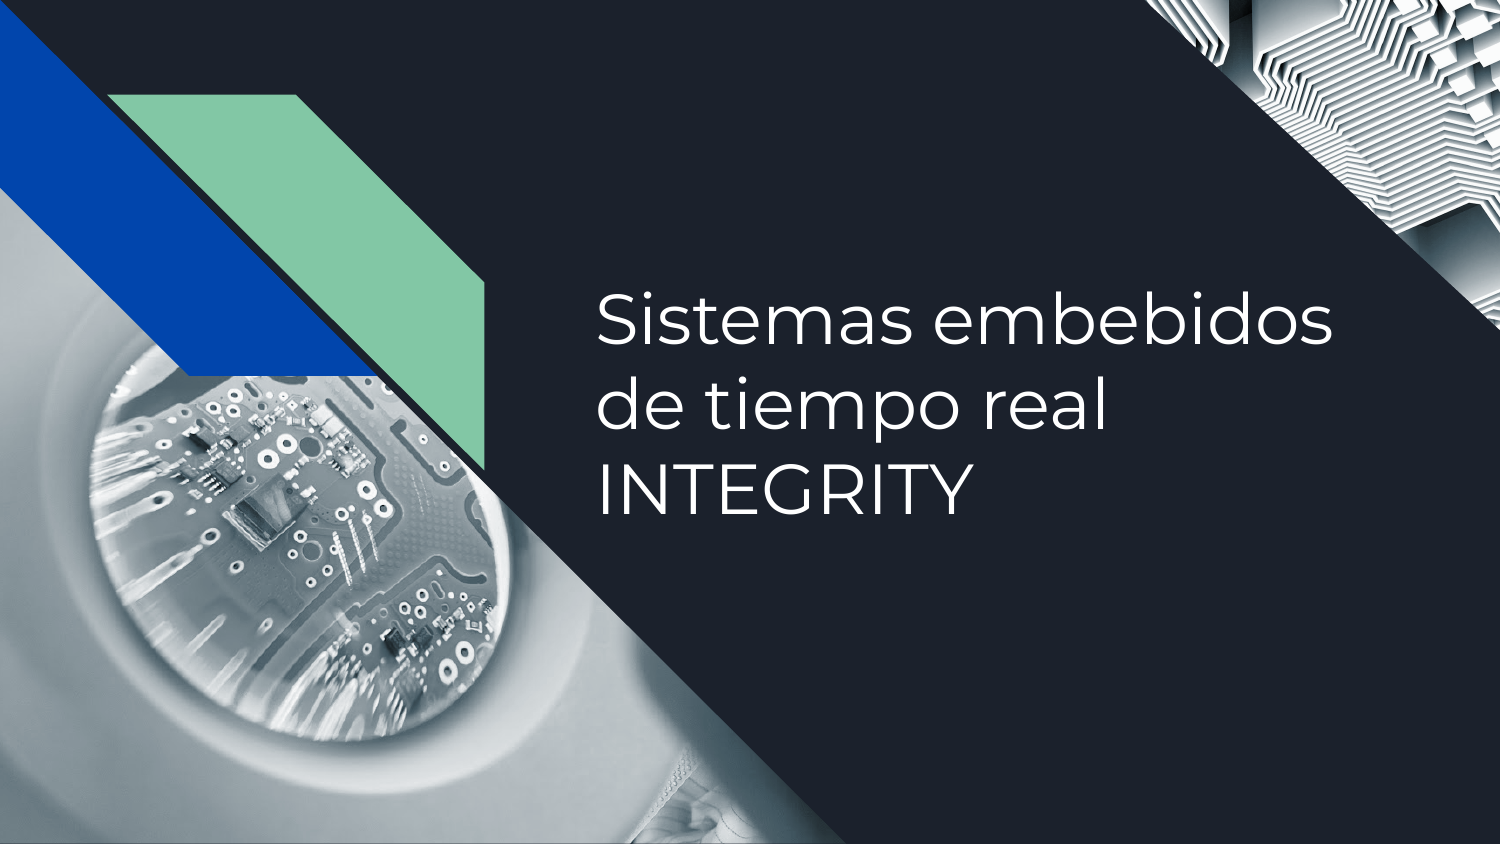

# Sistemas embebidos de tiempo real INTEGRITY